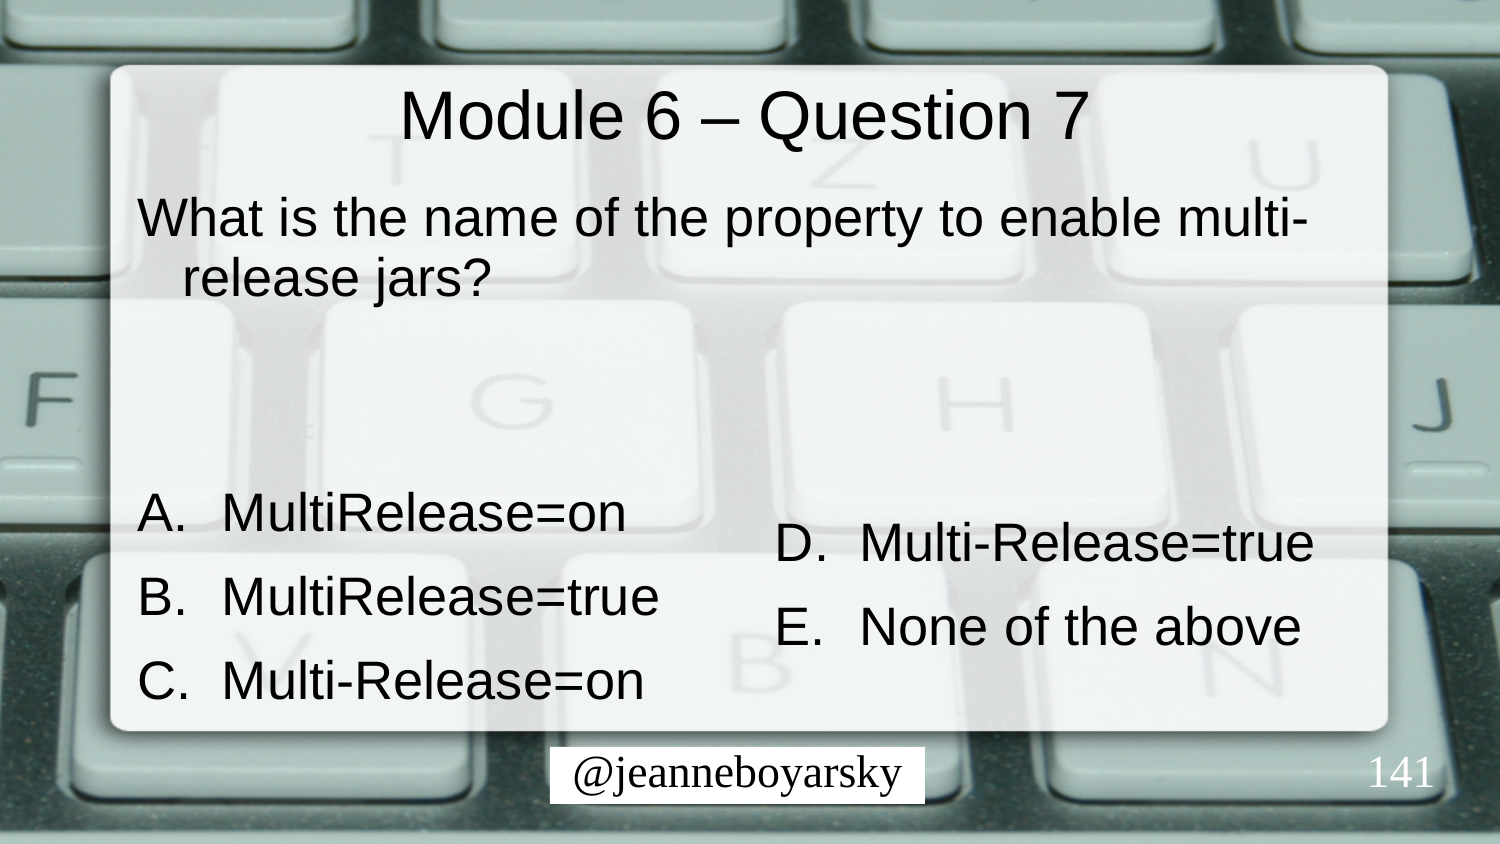

# Module 6 – Question 7
What is the name of the property to enable multi-release jars?

MultiRelease=on
MultiRelease=true
Multi-Release=on

Multi-Release=true
None of the above
141